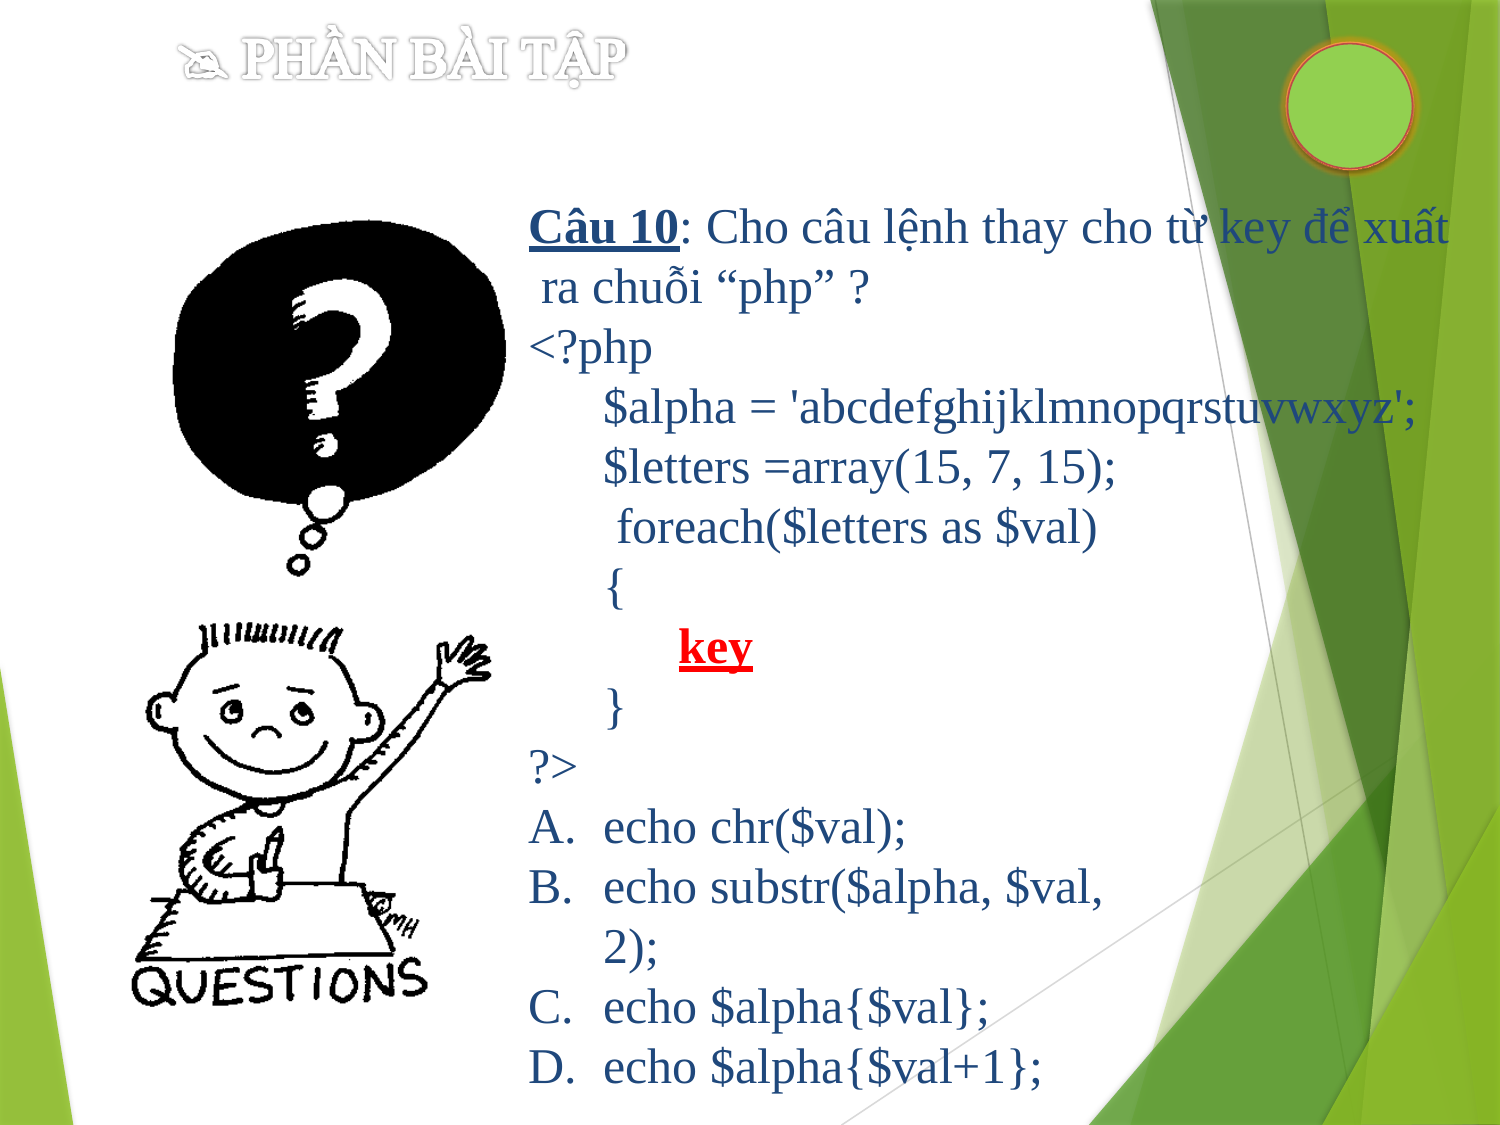

Câu 10: Cho câu lệnh thay cho từ key để xuất  ra chuỗi “php” ?
<?php
$alpha = 'abcdefghijklmnopqrstuvwxyz';
$letters =array(15, 7, 15);  foreach($letters as $val) {
key
}
?>
echo chr($val);
echo substr($alpha, $val, 2);
echo $alpha{$val};
echo $alpha{$val+1};